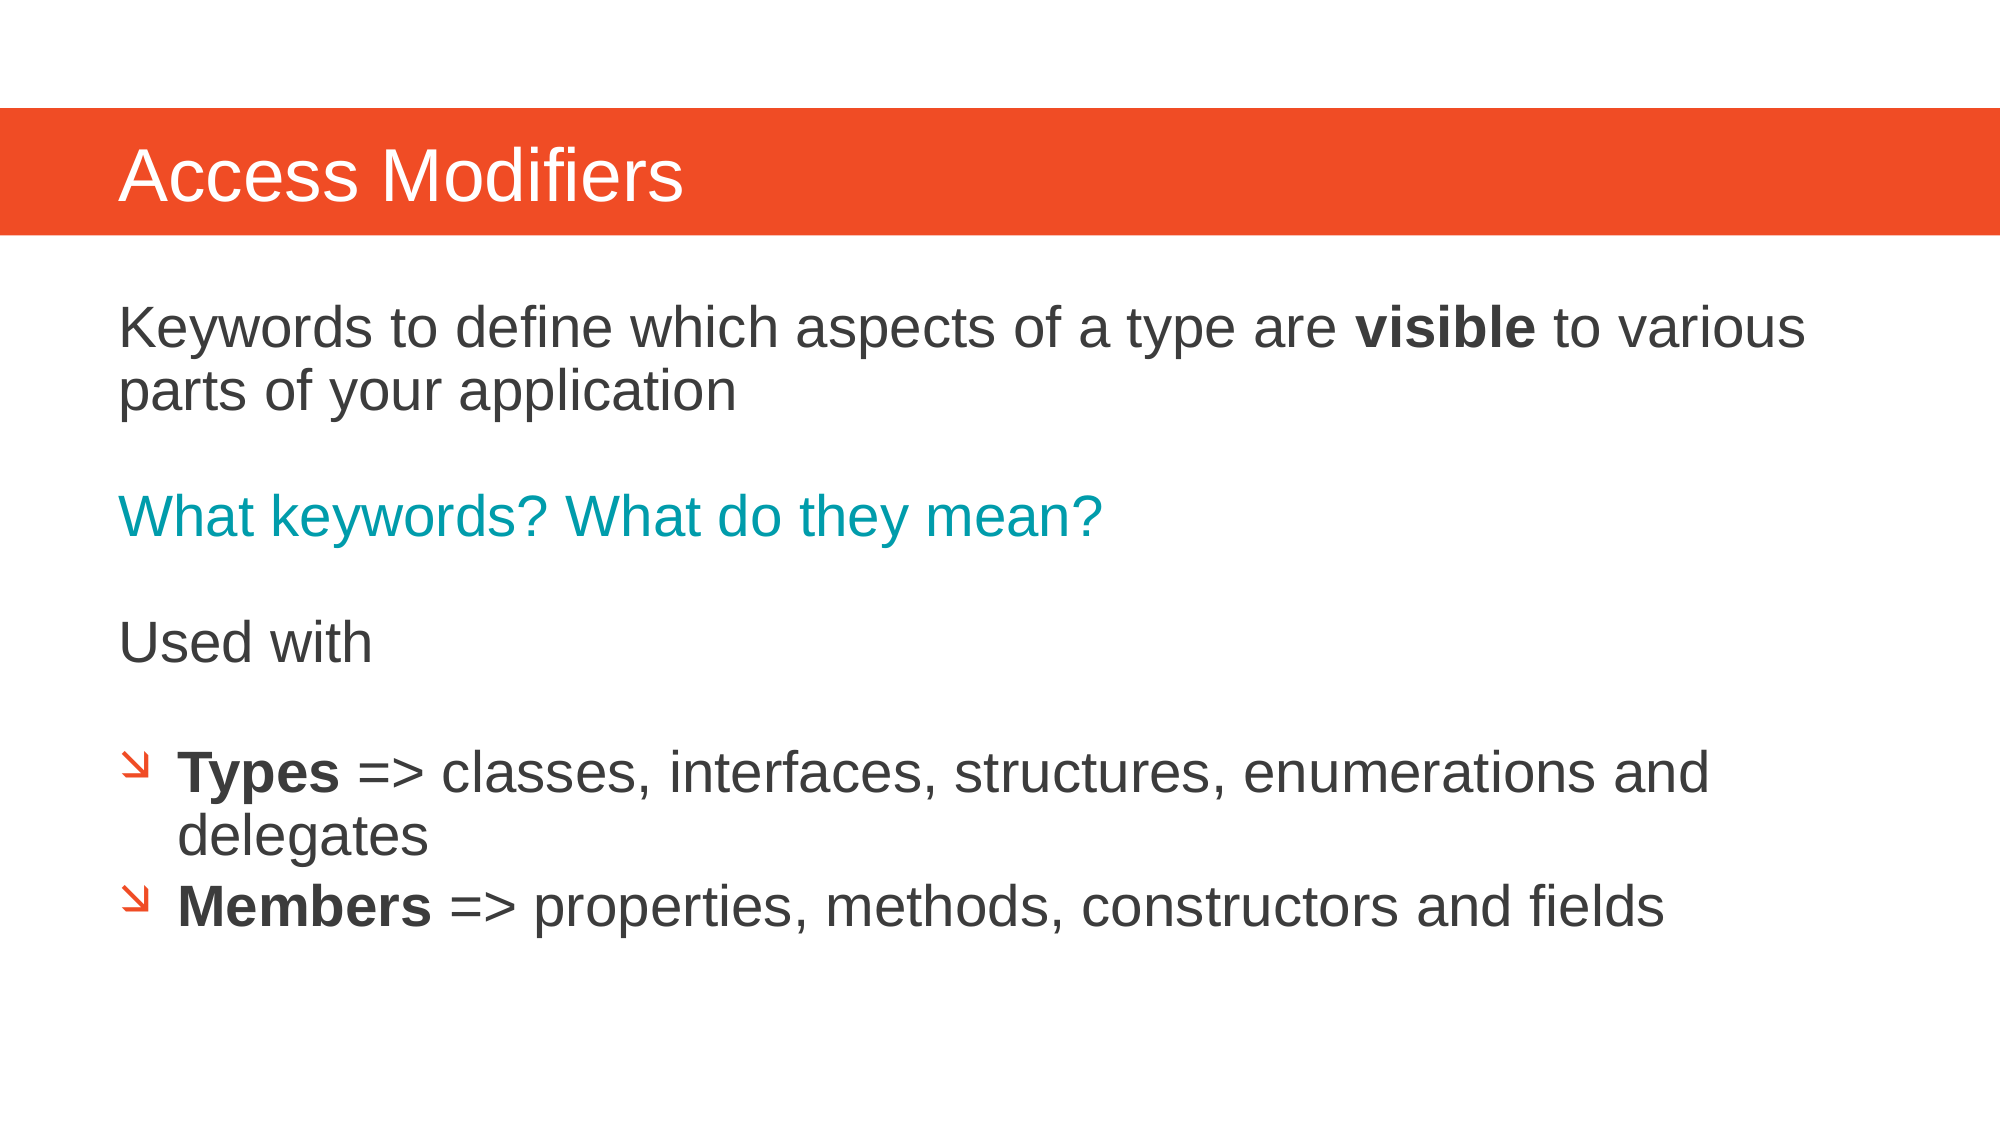

# Access Modifiers
Keywords to define which aspects of a type are visible to various parts of your application

What keywords? What do they mean?

Used with

Types => classes, interfaces, structures, enumerations and delegates
Members => properties, methods, constructors and fields